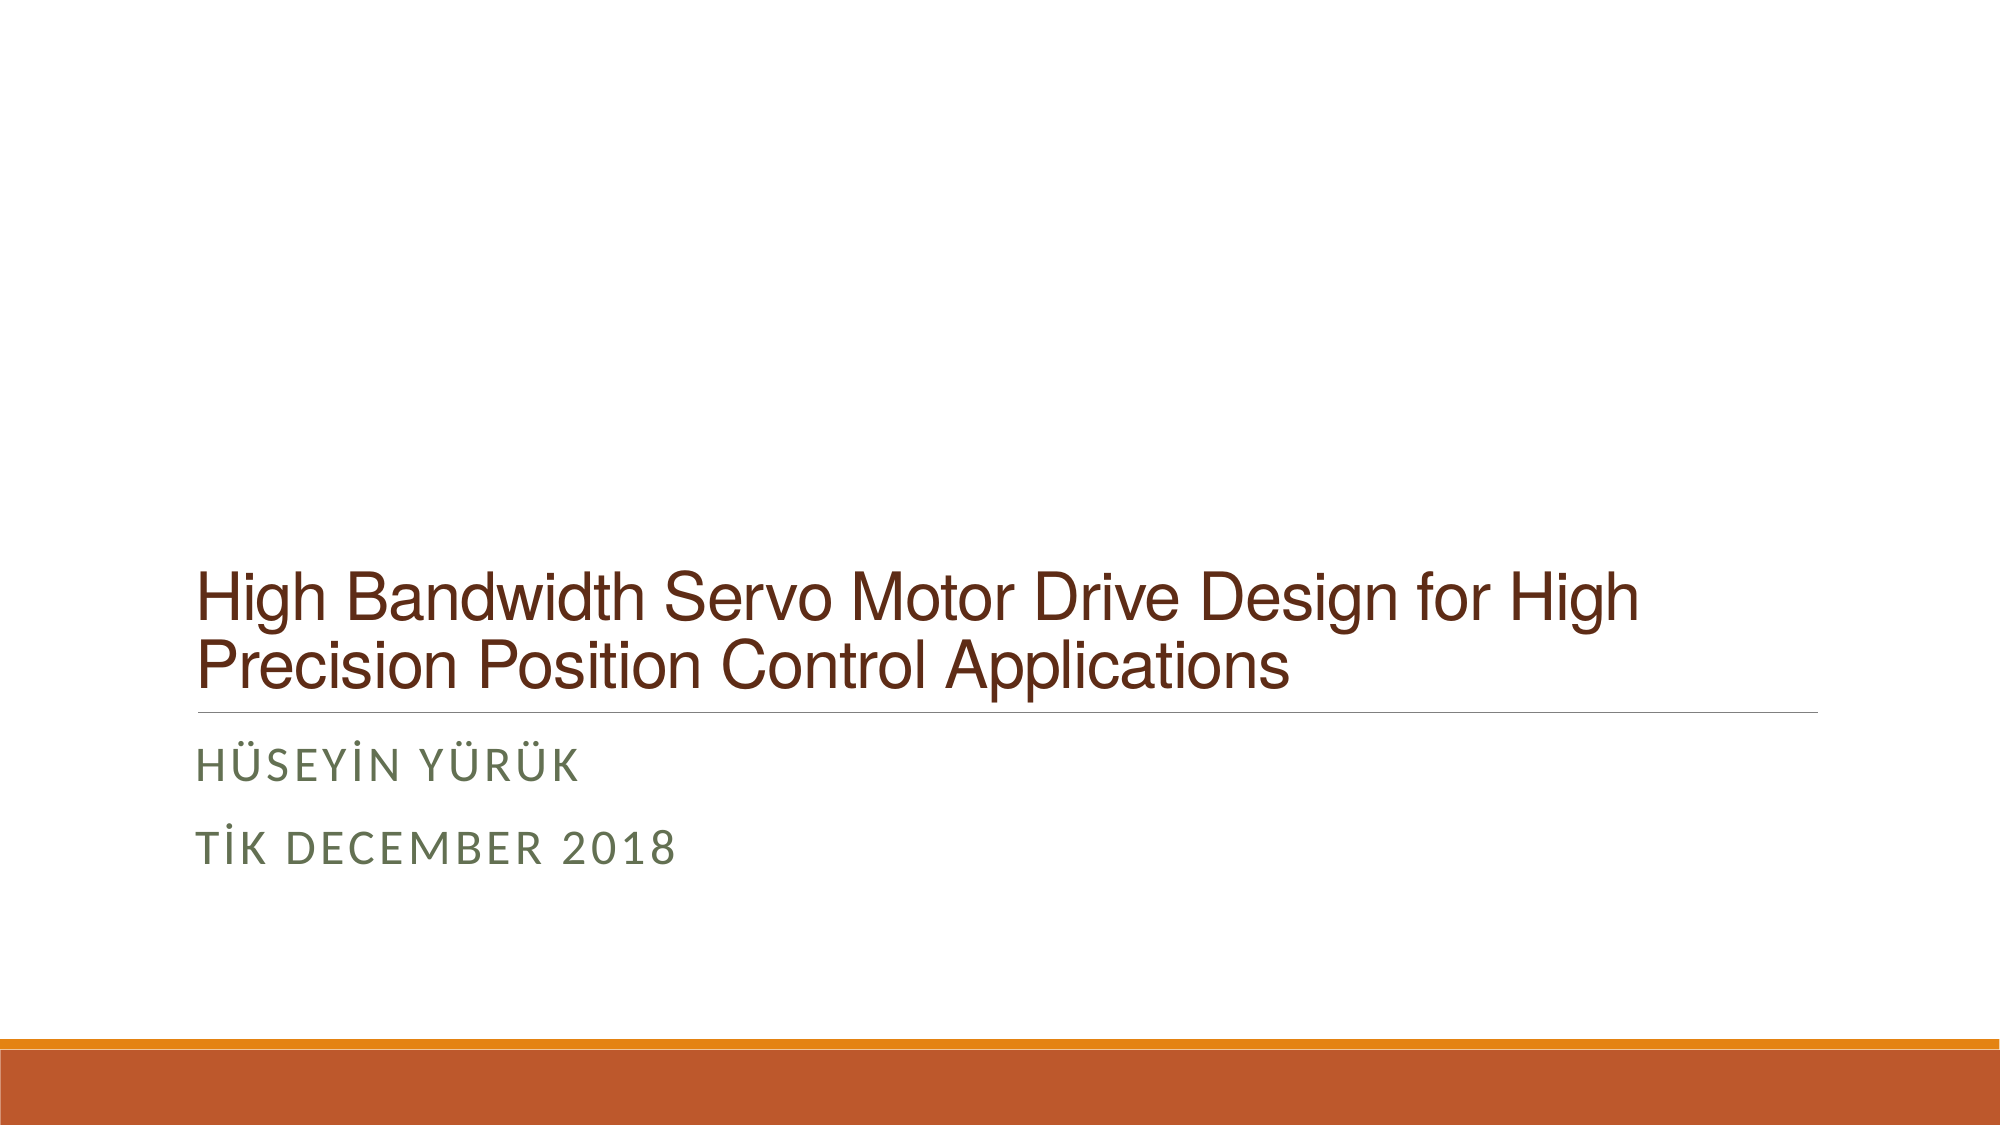

# High Bandwidth Servo Motor Drive Design for High Precision Position Control Applications
Hüseyİn YÜRÜK
TİK DECEMBER 2018